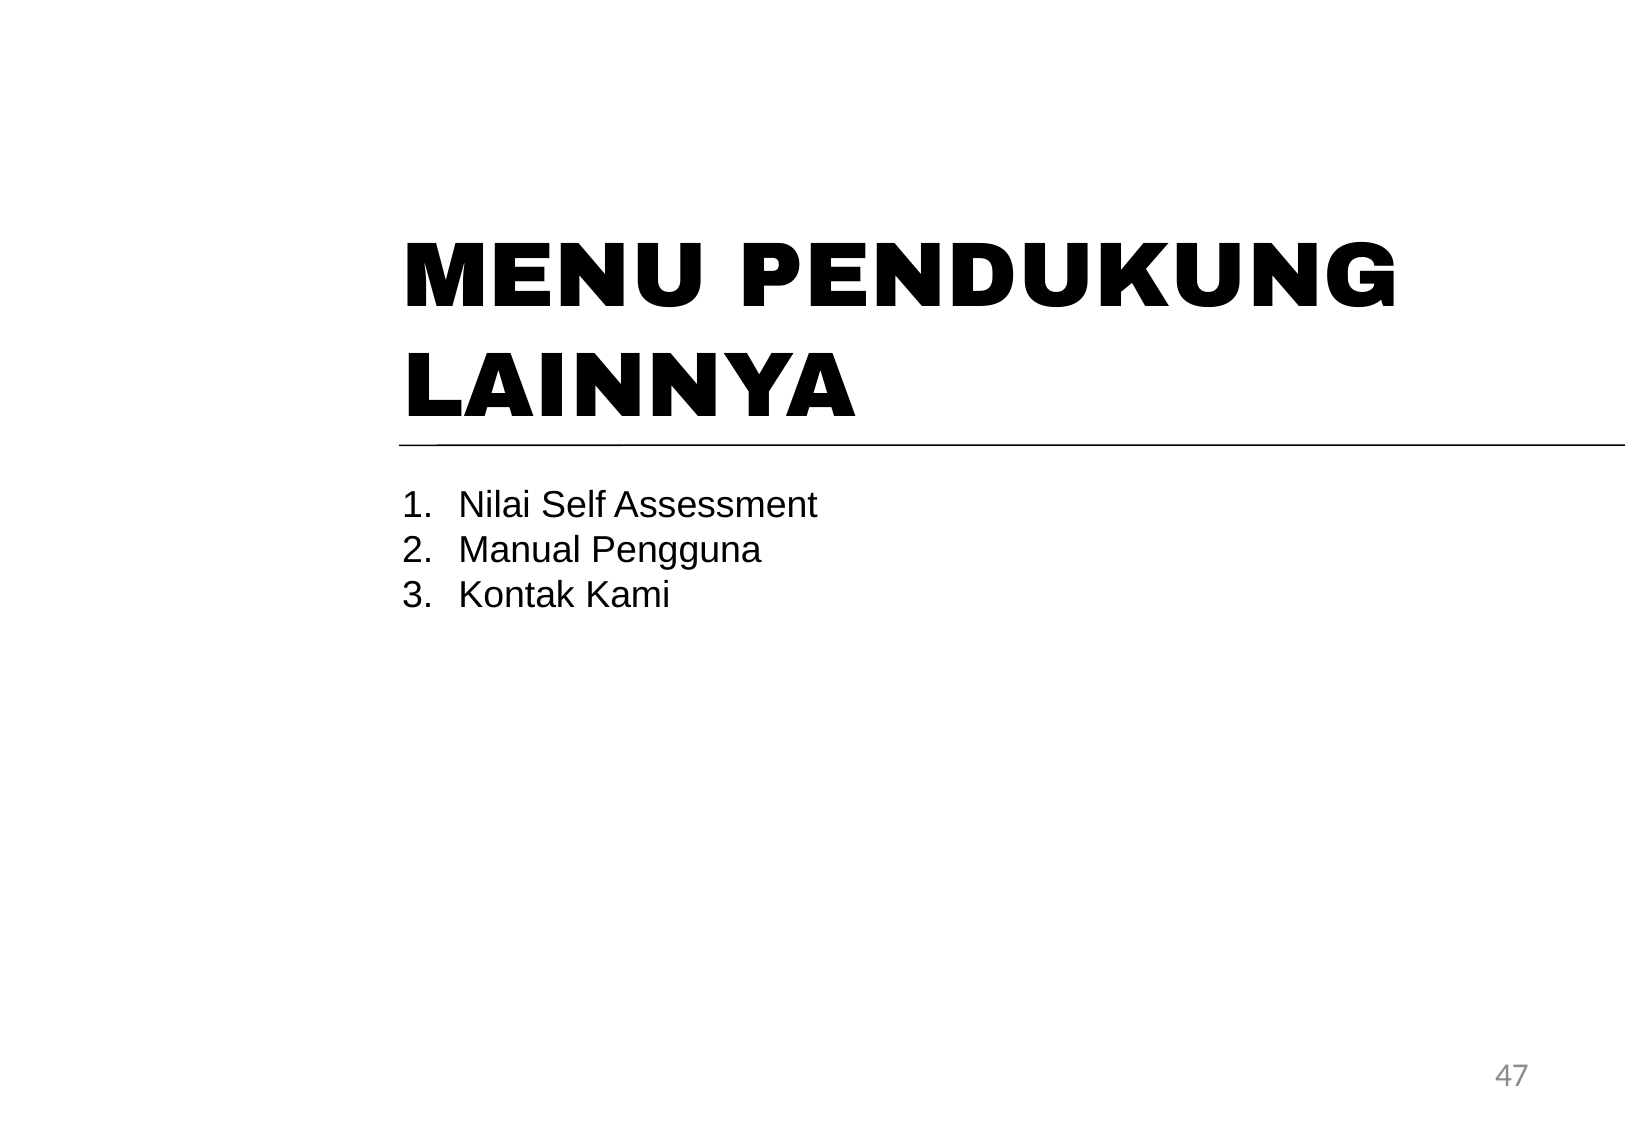

MENU PENDUKUNG
LAINNYA
Nilai Self Assessment
Manual Pengguna
Kontak Kami
47